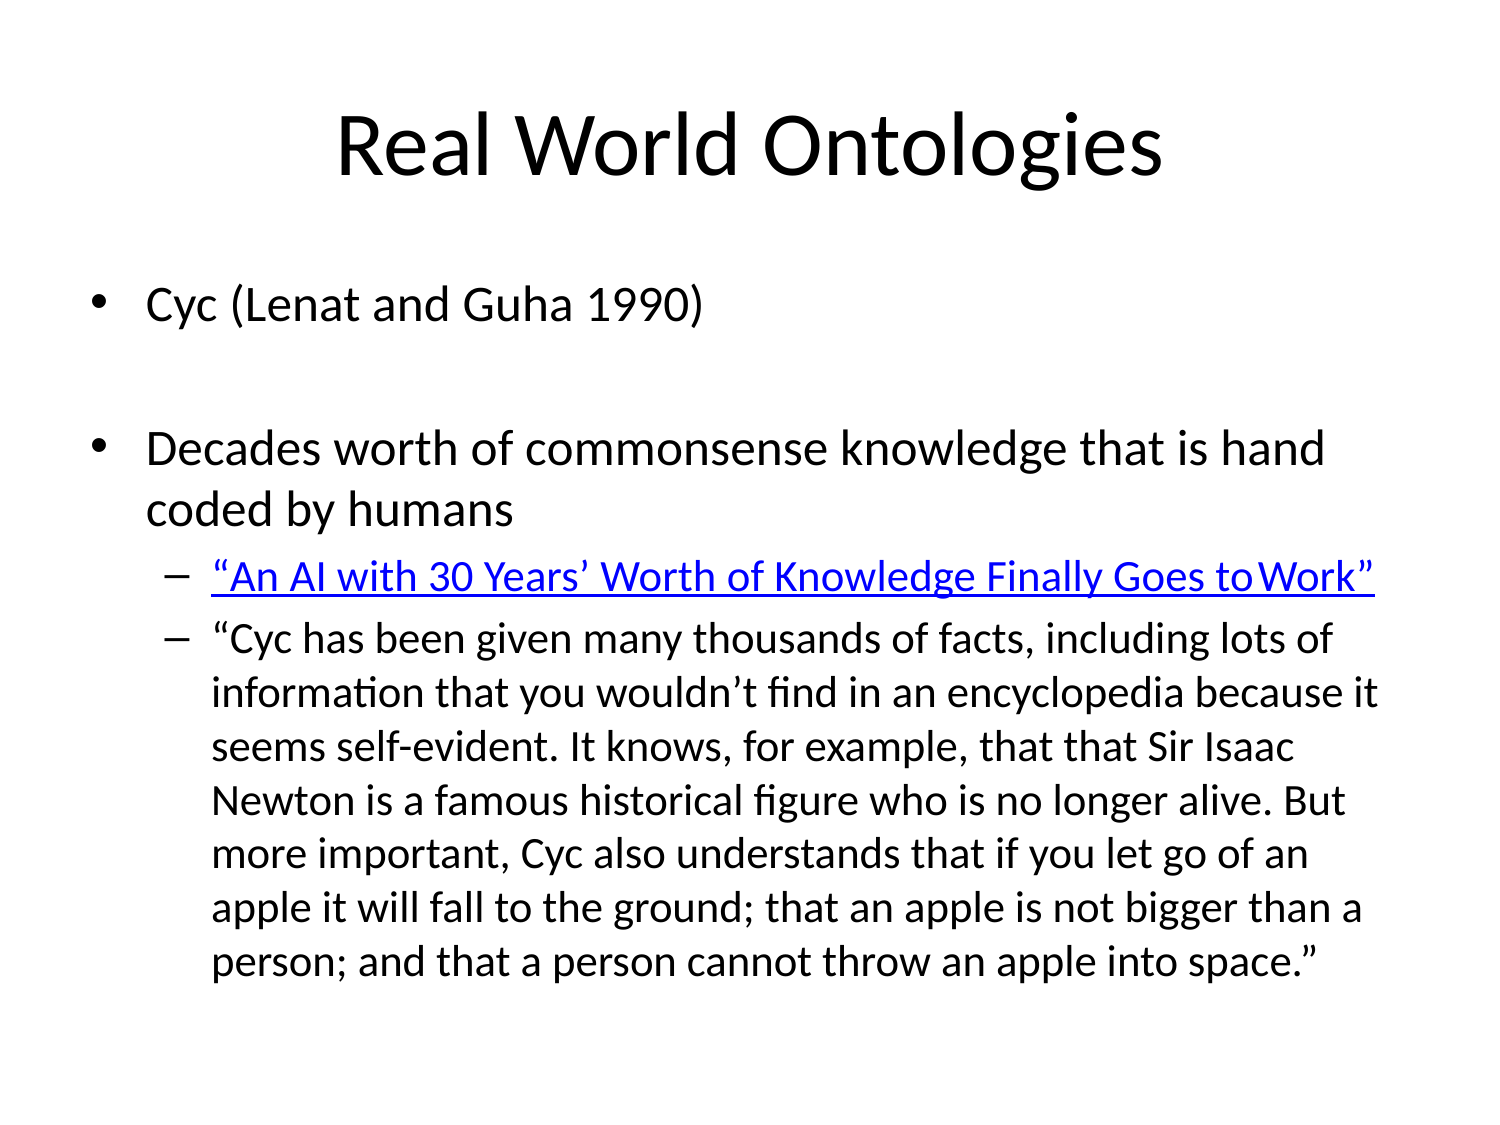

# Real World Ontologies
Cyc (Lenat and Guha 1990)

Decades worth of commonsense knowledge that is hand coded by humans
“An AI with 30 Years’ Worth of Knowledge Finally Goes to Work”
“Cyc has been given many thousands of facts, including lots of information that you wouldn’t find in an encyclopedia because it seems self-evident. It knows, for example, that that Sir Isaac Newton is a famous historical figure who is no longer alive. But more important, Cyc also understands that if you let go of an apple it will fall to the ground; that an apple is not bigger than a person; and that a person cannot throw an apple into space.”